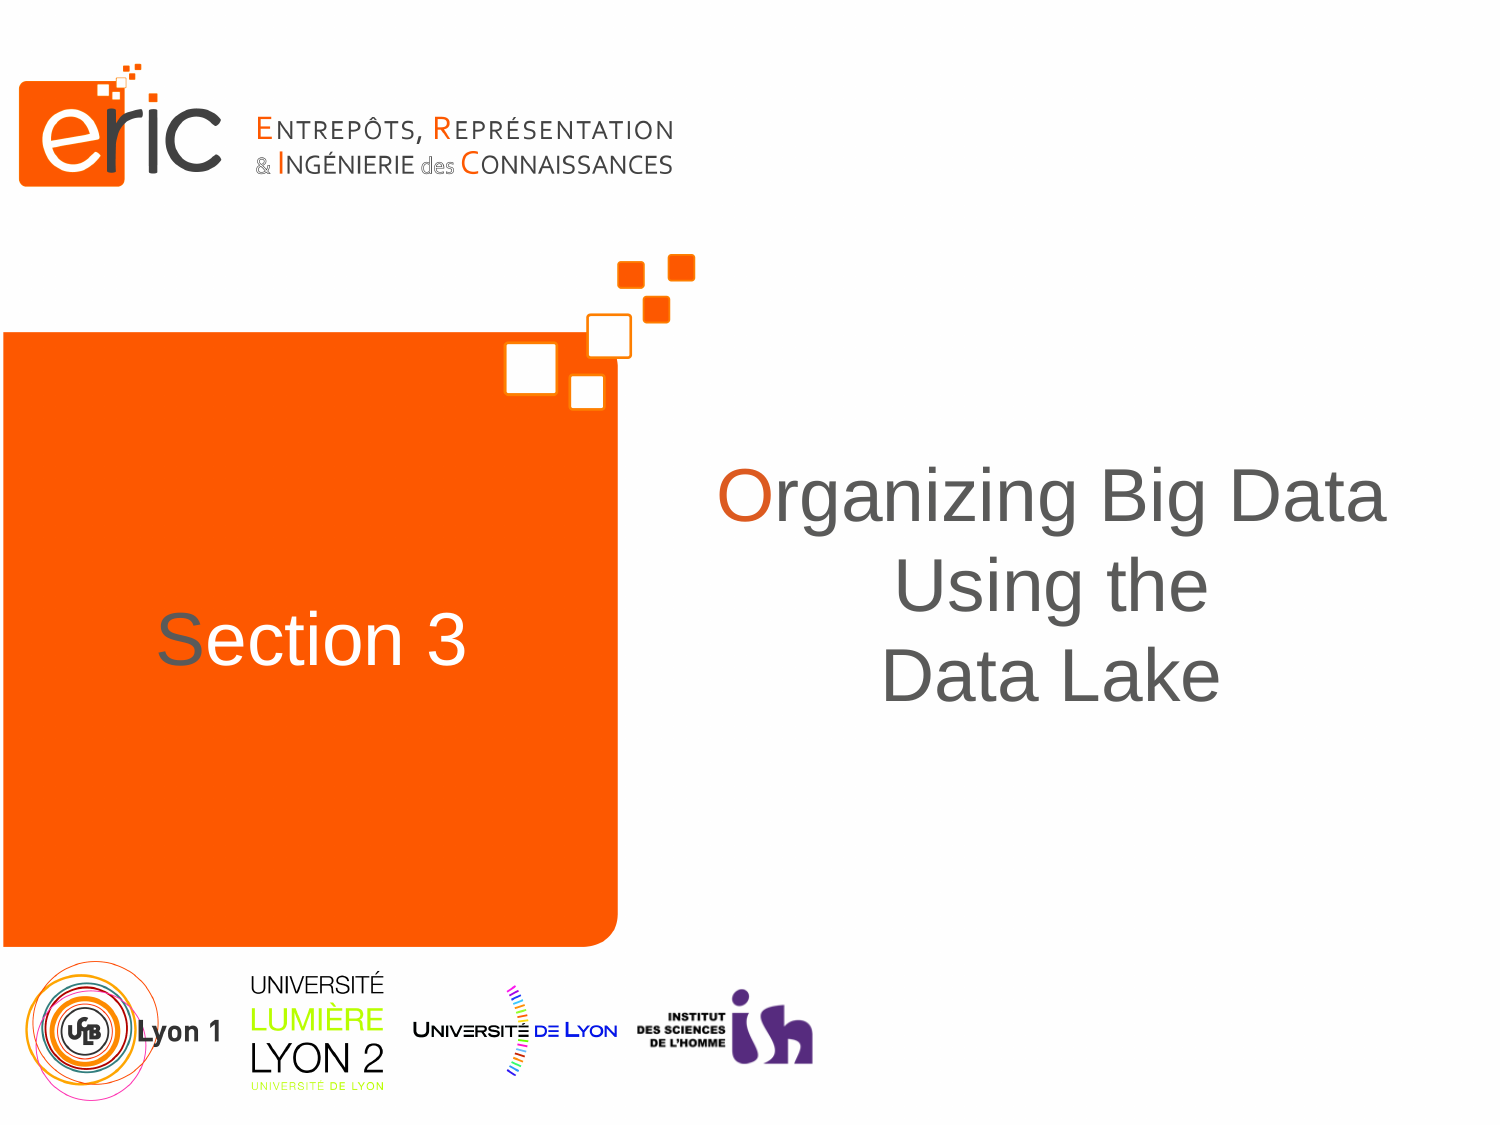

Organizing Big Data
Using the
Data Lake
Section 3